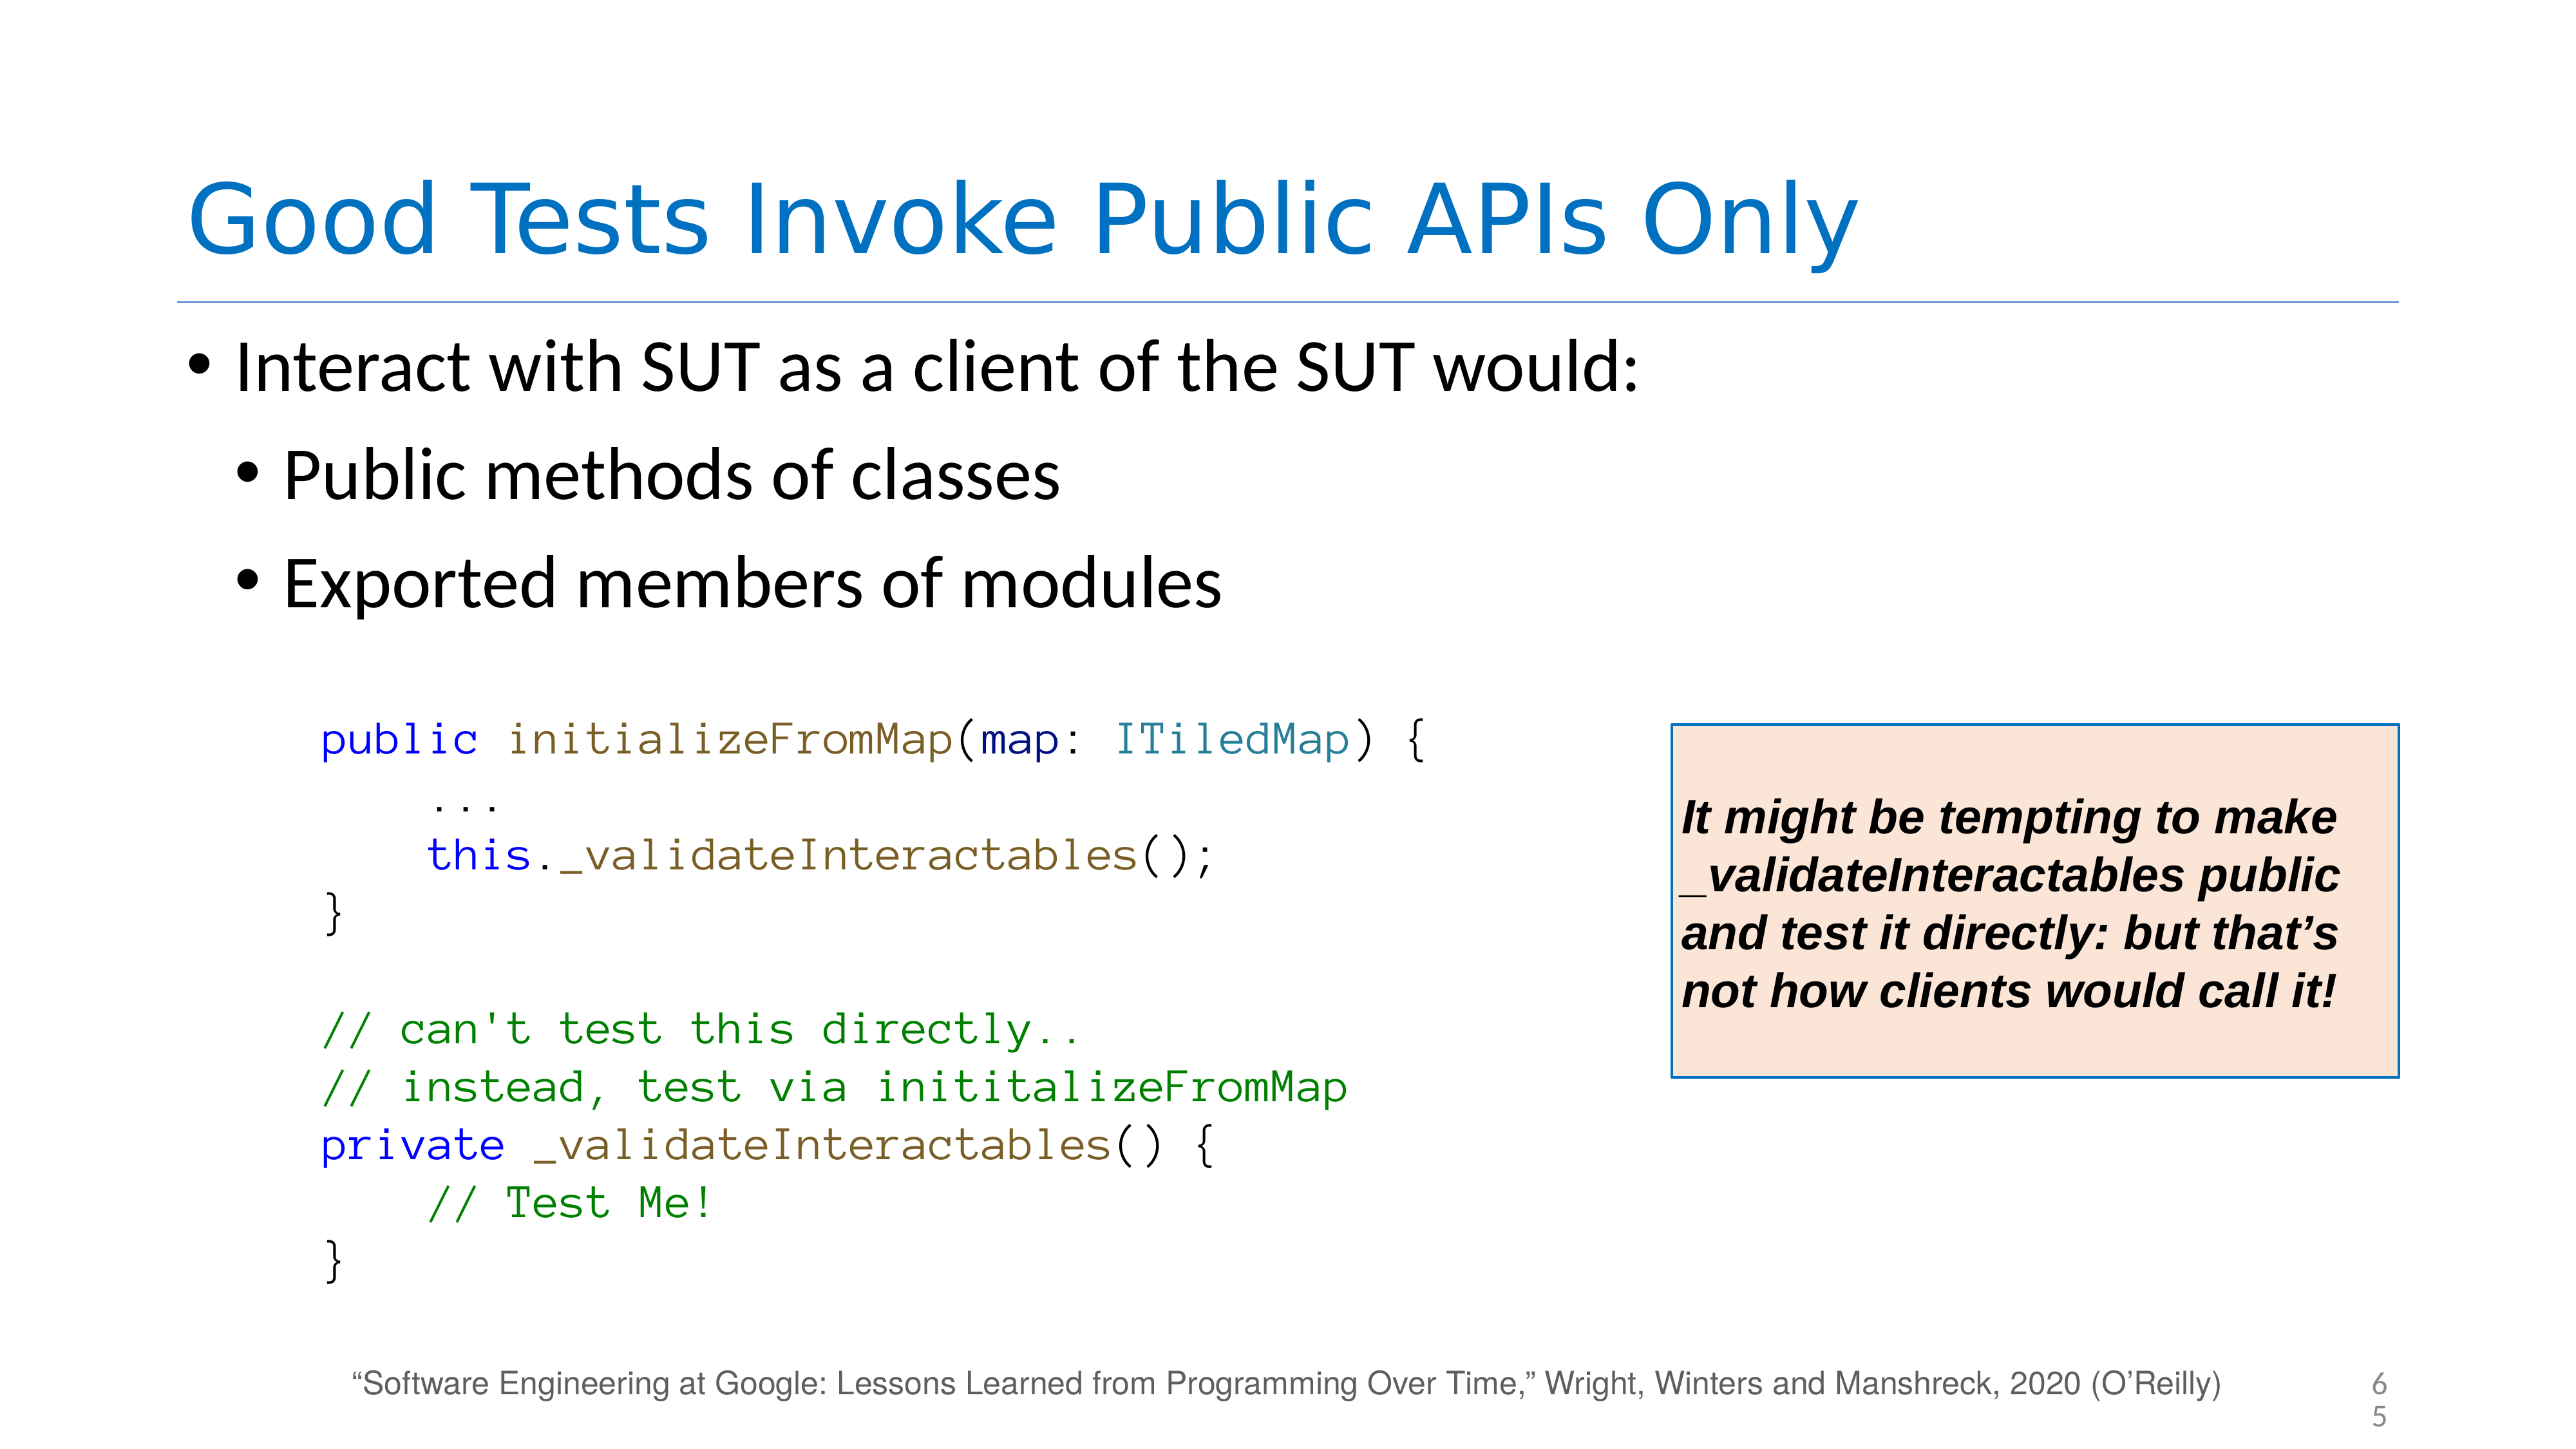

# Good Tests Invoke Public APIs Only
Interact with SUT as a client of the SUT would:
Public methods of classes
Exported members of modules
    public initializeFromMap(map: ITiledMap) {
        ...
        this._validateInteractables();
    }
    // can't test this directly..
    // instead, test via inititalizeFromMap
    private _validateInteractables() {
        // Test Me!
    }
It might be tempting to make _validateInteractables public and test it directly: but that’s not how clients would call it!
“Software Engineering at Google: Lessons Learned from Programming Over Time,” Wright, Winters and Manshreck, 2020 (O’Reilly)
65